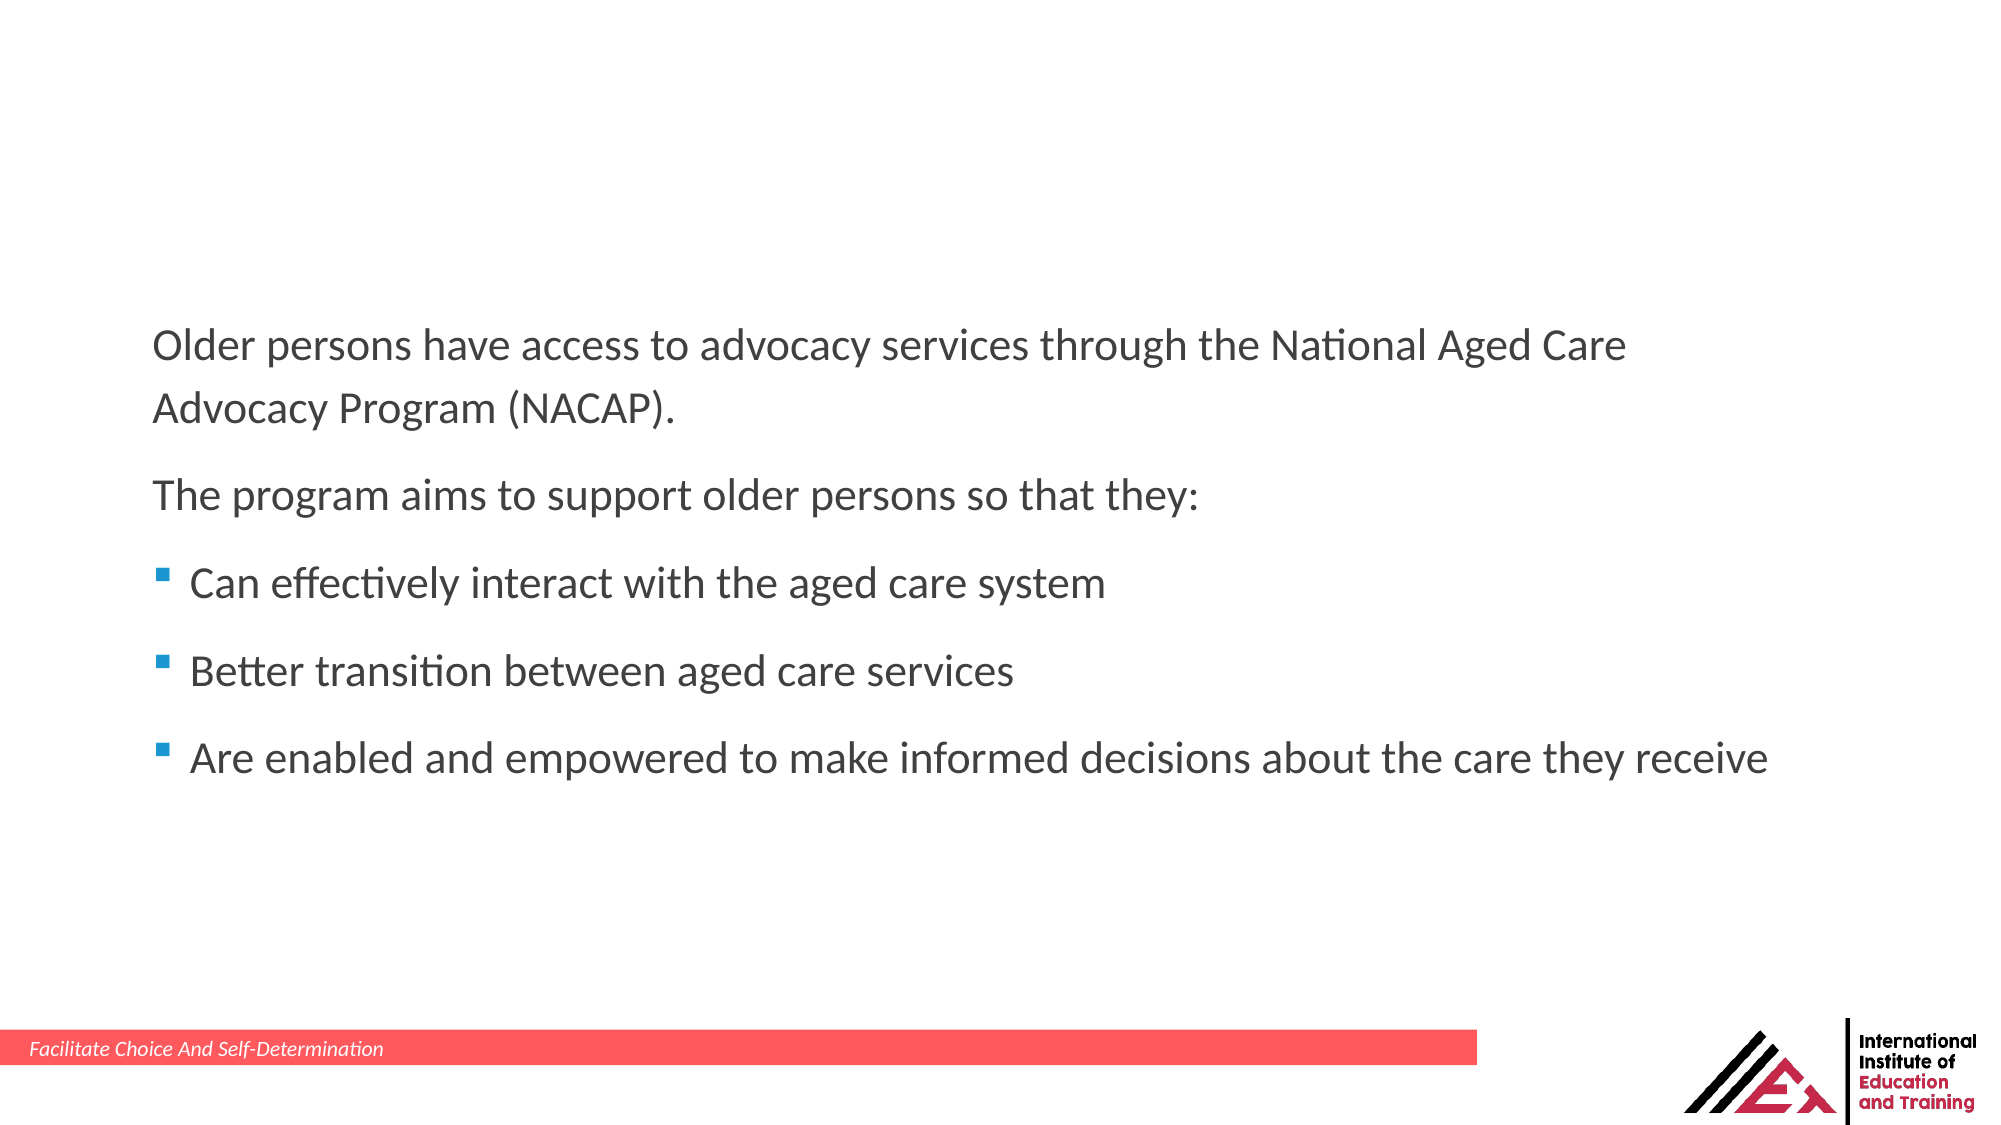

Older persons have access to advocacy services through the National Aged Care Advocacy Program (NACAP).
The program aims to support older persons so that they:
Can effectively interact with the aged care system
Better transition between aged care services
Are enabled and empowered to make informed decisions about the care they receive
Facilitate Choice And Self-Determination